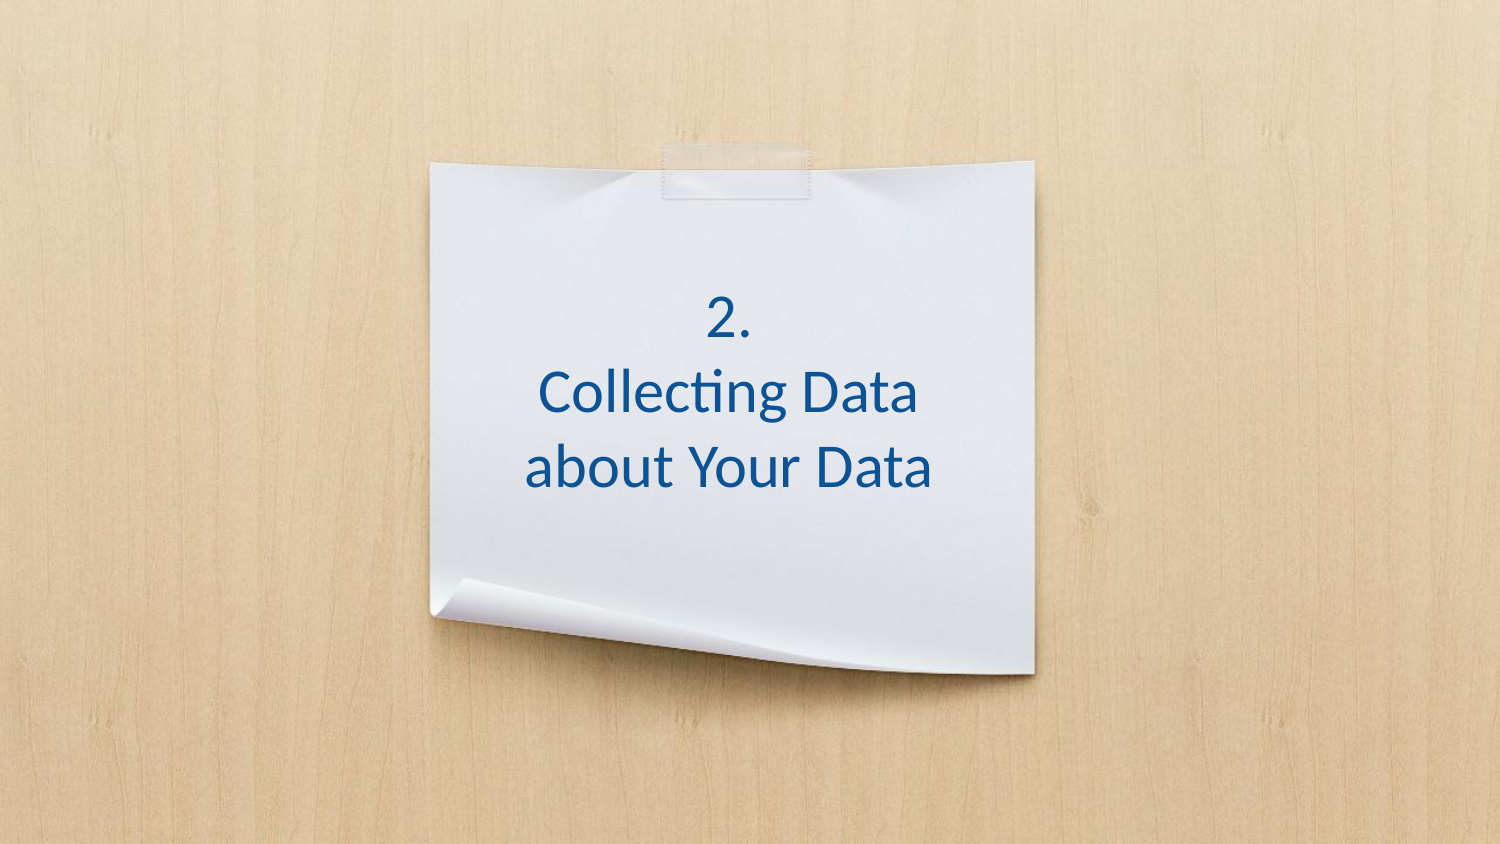

# 2.
Collecting Data about Your Data